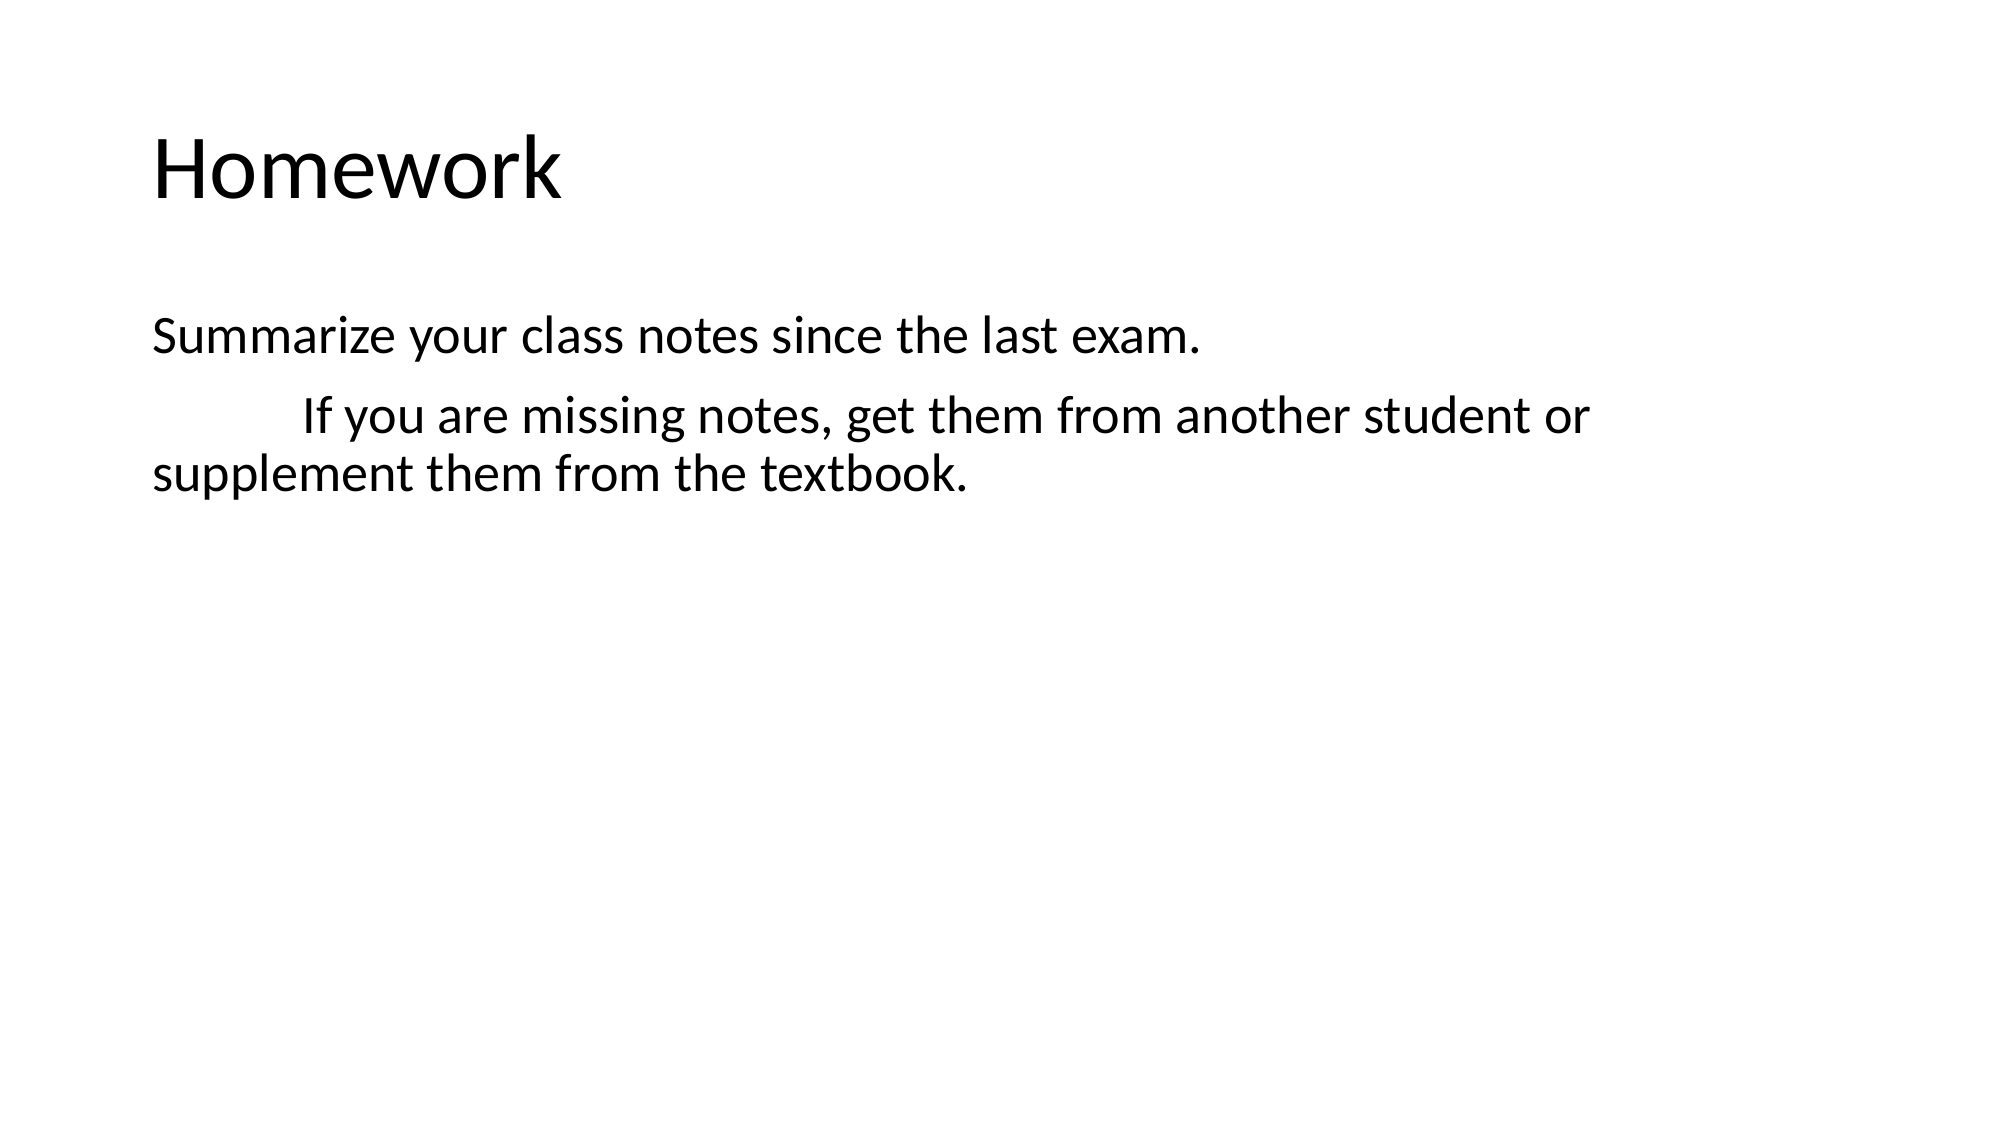

# Homework
Summarize your class notes since the last exam.
	If you are missing notes, get them from another student or 	supplement them from the textbook.